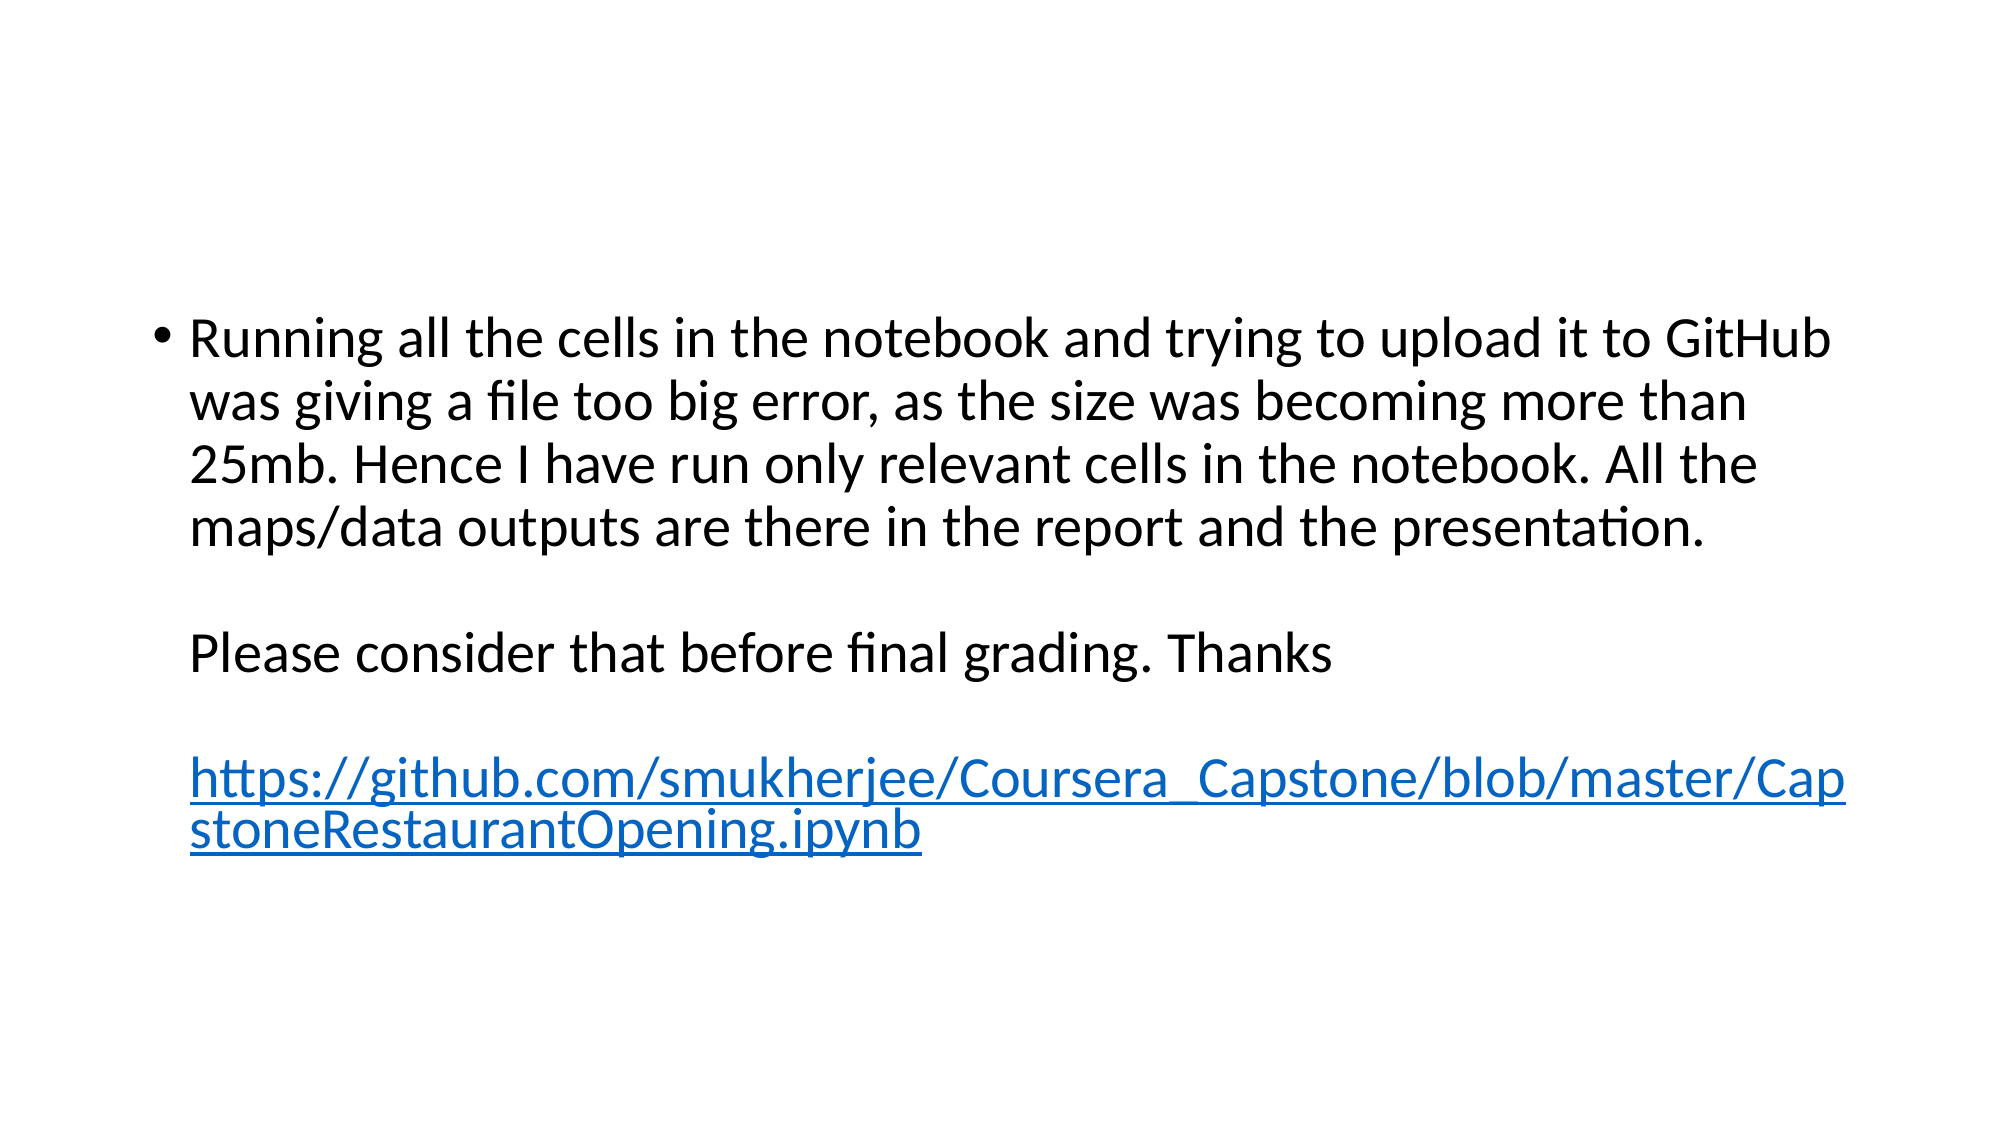

#
Running all the cells in the notebook and trying to upload it to GitHub was giving a file too big error, as the size was becoming more than 25mb. Hence I have run only relevant cells in the notebook. All the maps/data outputs are there in the report and the presentation.
Please consider that before final grading. Thanks
https://github.com/smukherjee/Coursera_Capstone/blob/master/CapstoneRestaurantOpening.ipynb